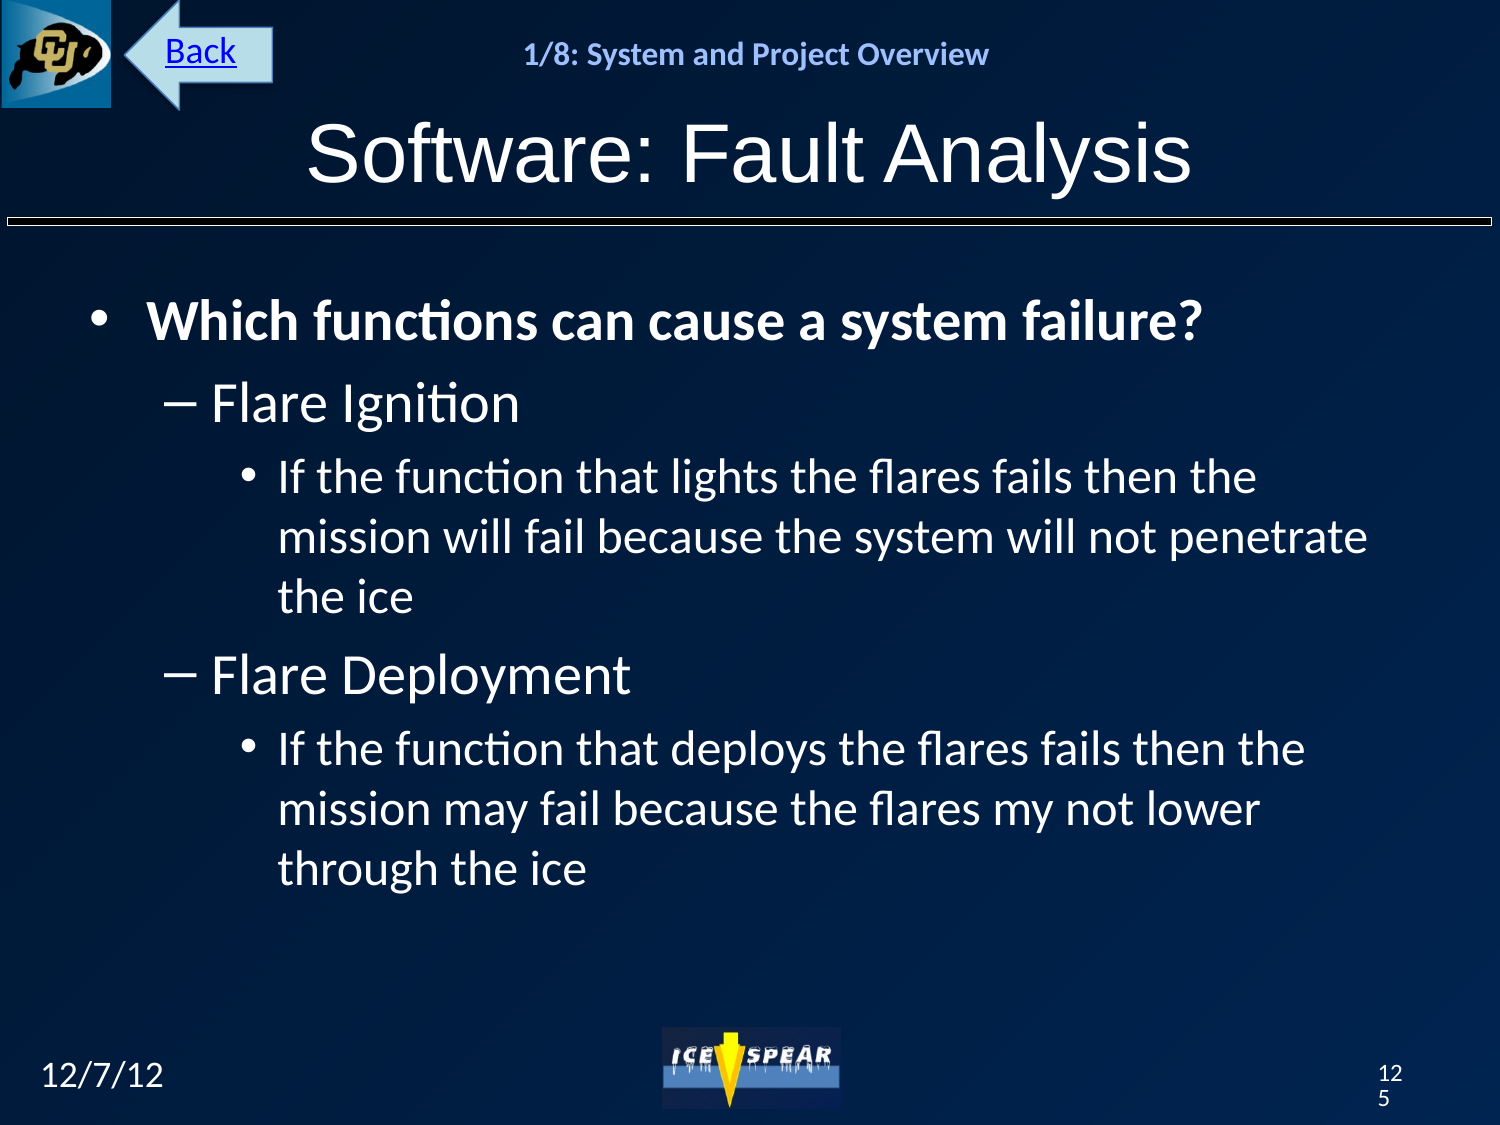

Back
# Software: Fault Analysis
Which functions can cause a system failure?
Flare Ignition
If the function that lights the flares fails then the mission will fail because the system will not penetrate the ice
Flare Deployment
If the function that deploys the flares fails then the mission may fail because the flares my not lower through the ice
12/7/12
125